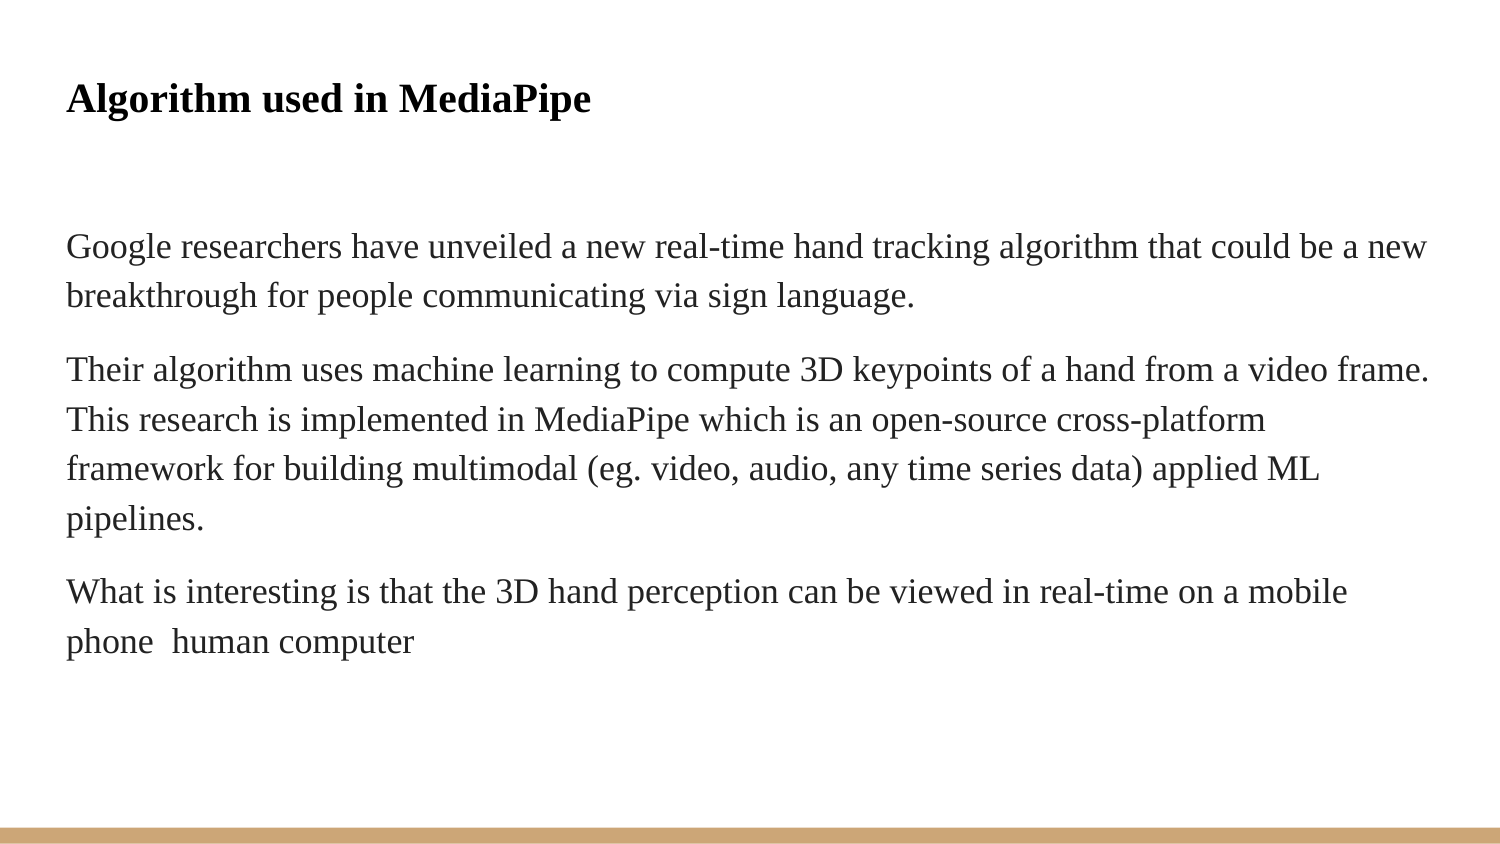

# Algorithm used in MediaPipe

Google researchers have unveiled a new real-time hand tracking algorithm that could be a new breakthrough for people communicating via sign language.
Their algorithm uses machine learning to compute 3D keypoints of a hand from a video frame. This research is implemented in MediaPipe which is an open-source cross-platform framework for building multimodal (eg. video, audio, any time series data) applied ML pipelines.
What is interesting is that the 3D hand perception can be viewed in real-time on a mobile phone  human computer